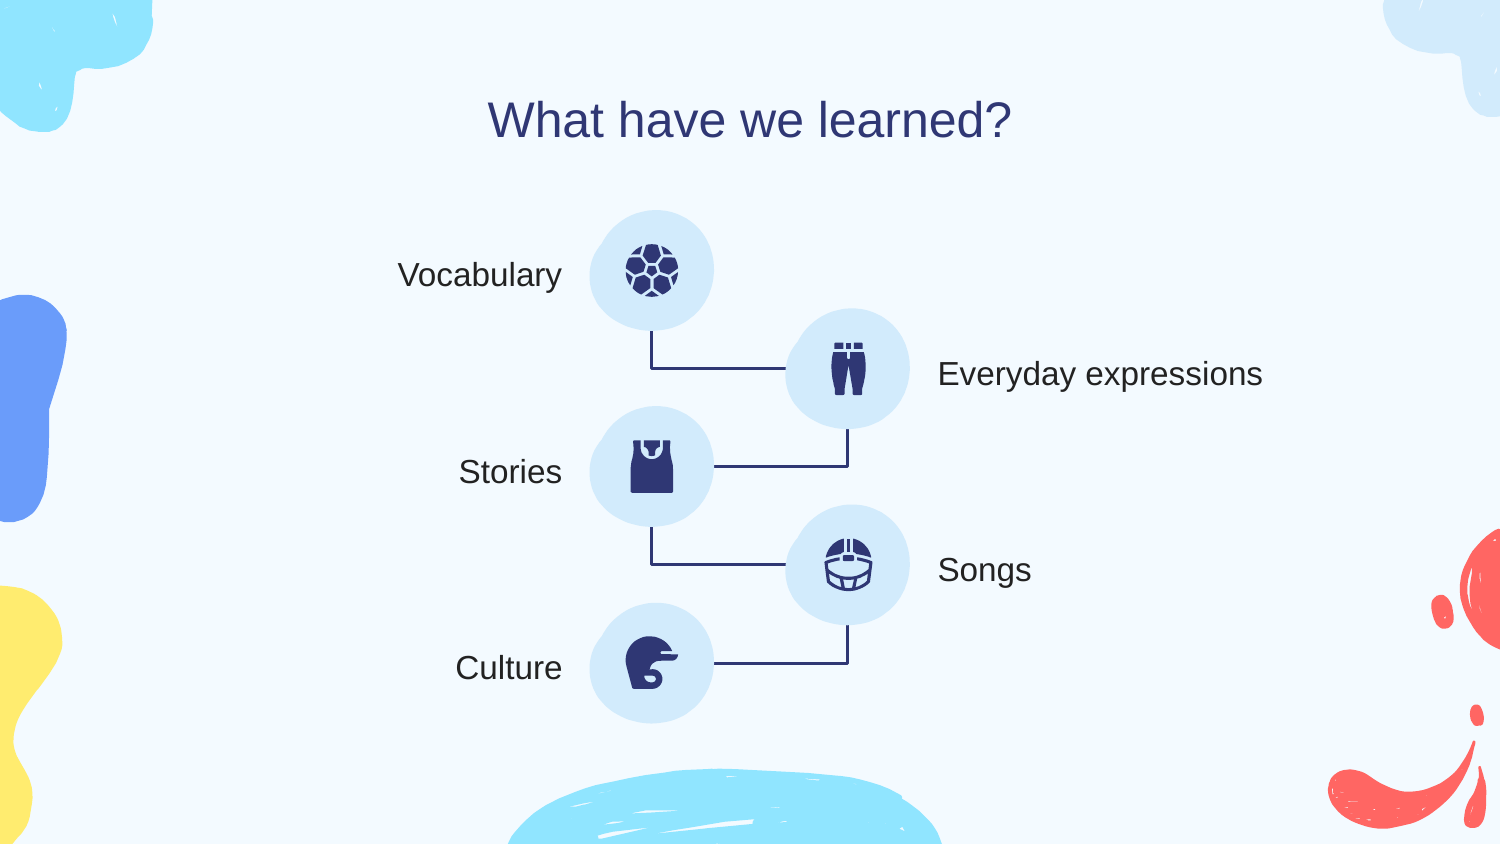

# What have we learned?
Vocabulary

Everyday expressions

Stories

Songs

Culture